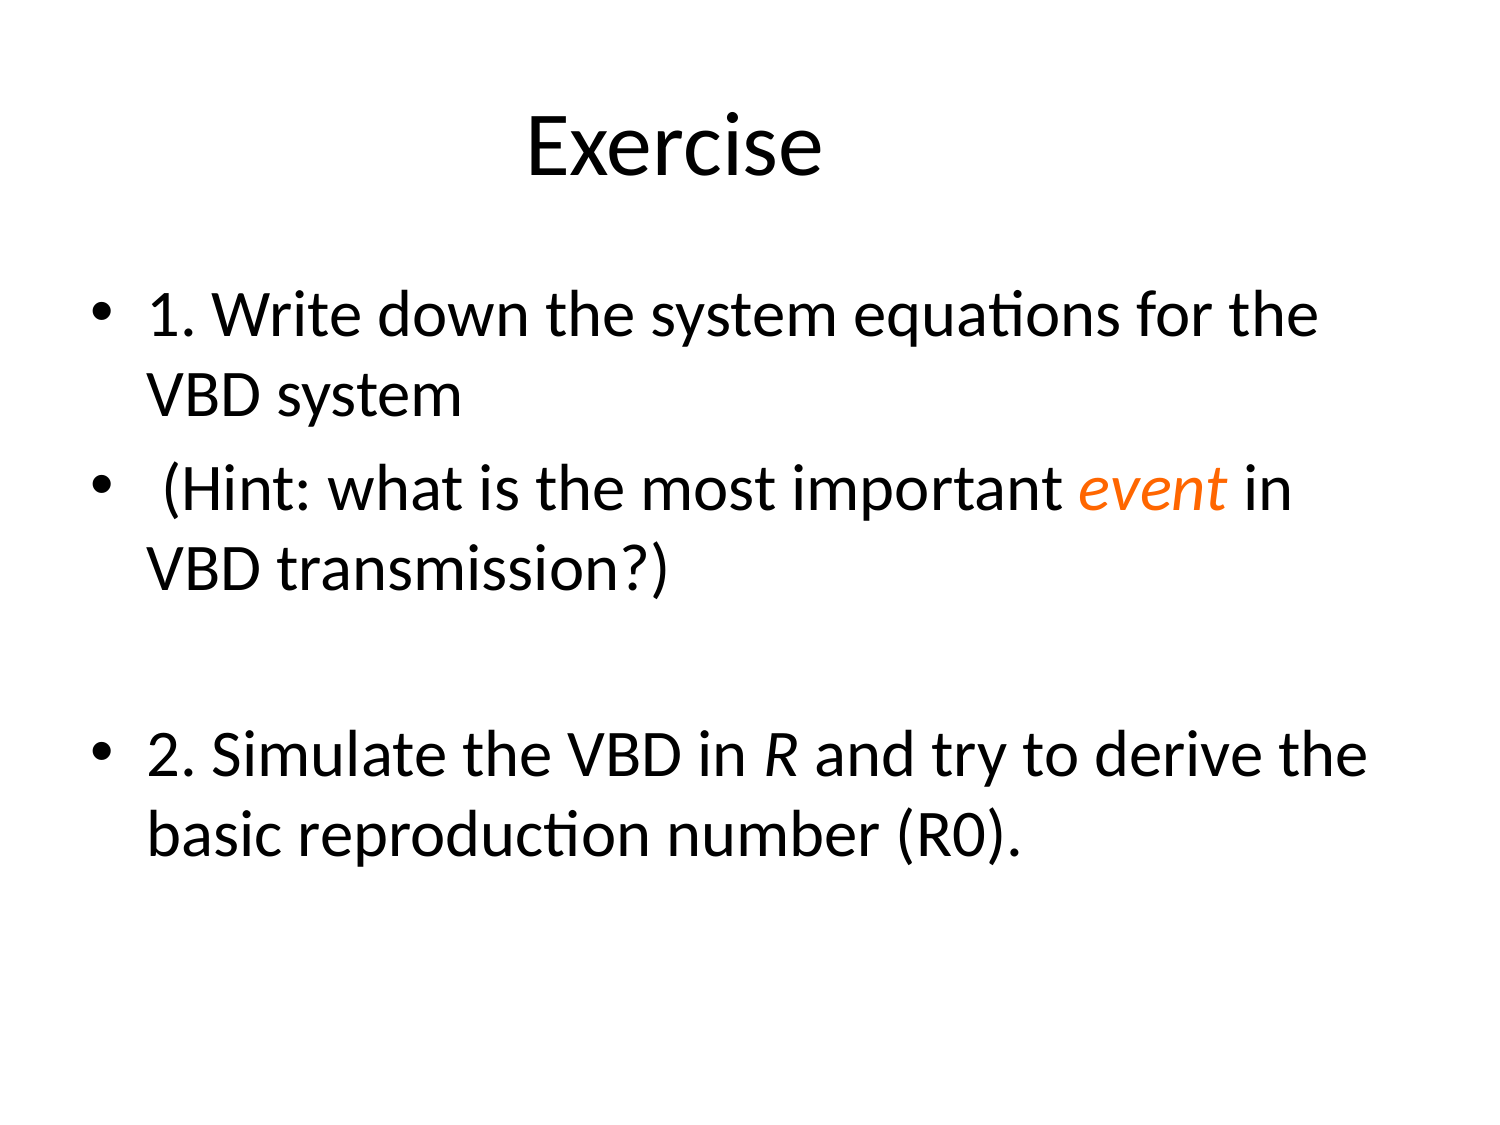

# Exercise
1. Write down the system equations for the VBD system
 (Hint: what is the most important event in VBD transmission?)

2. Simulate the VBD in R and try to derive the basic reproduction number (R0).